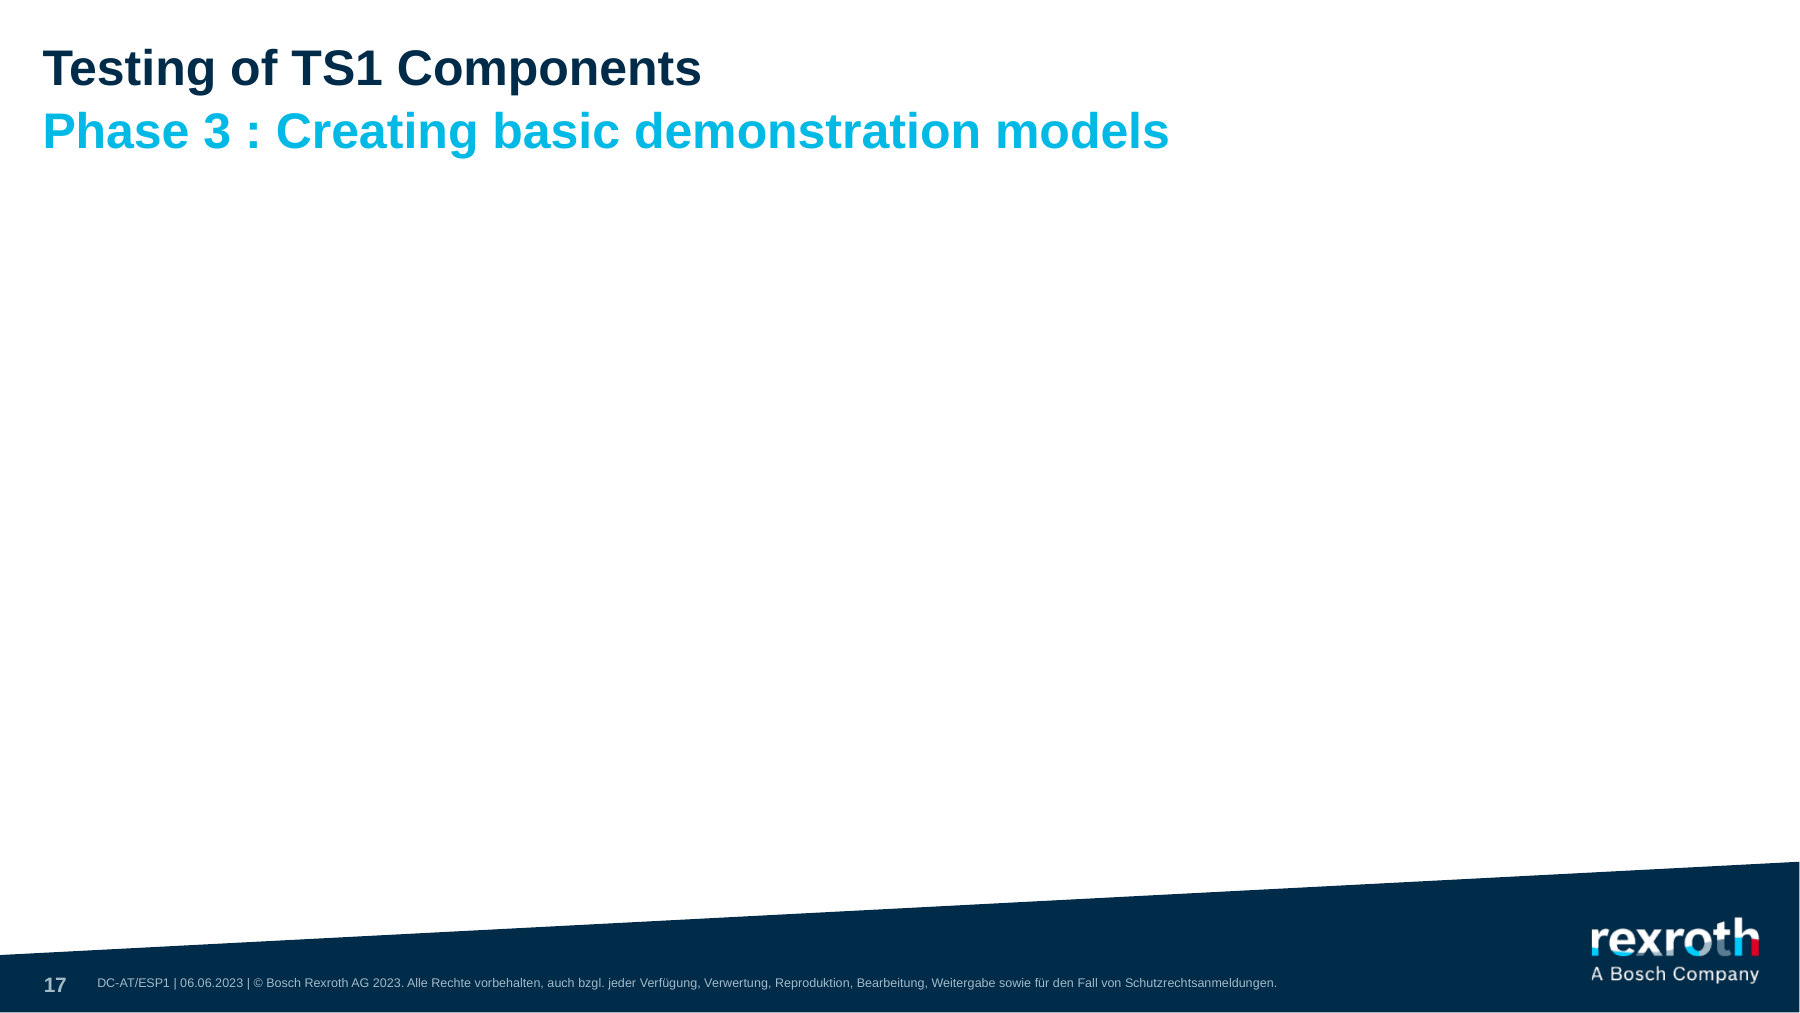

Testing of TS1 Components
# Phase 3 : Creating basic demonstration models
17